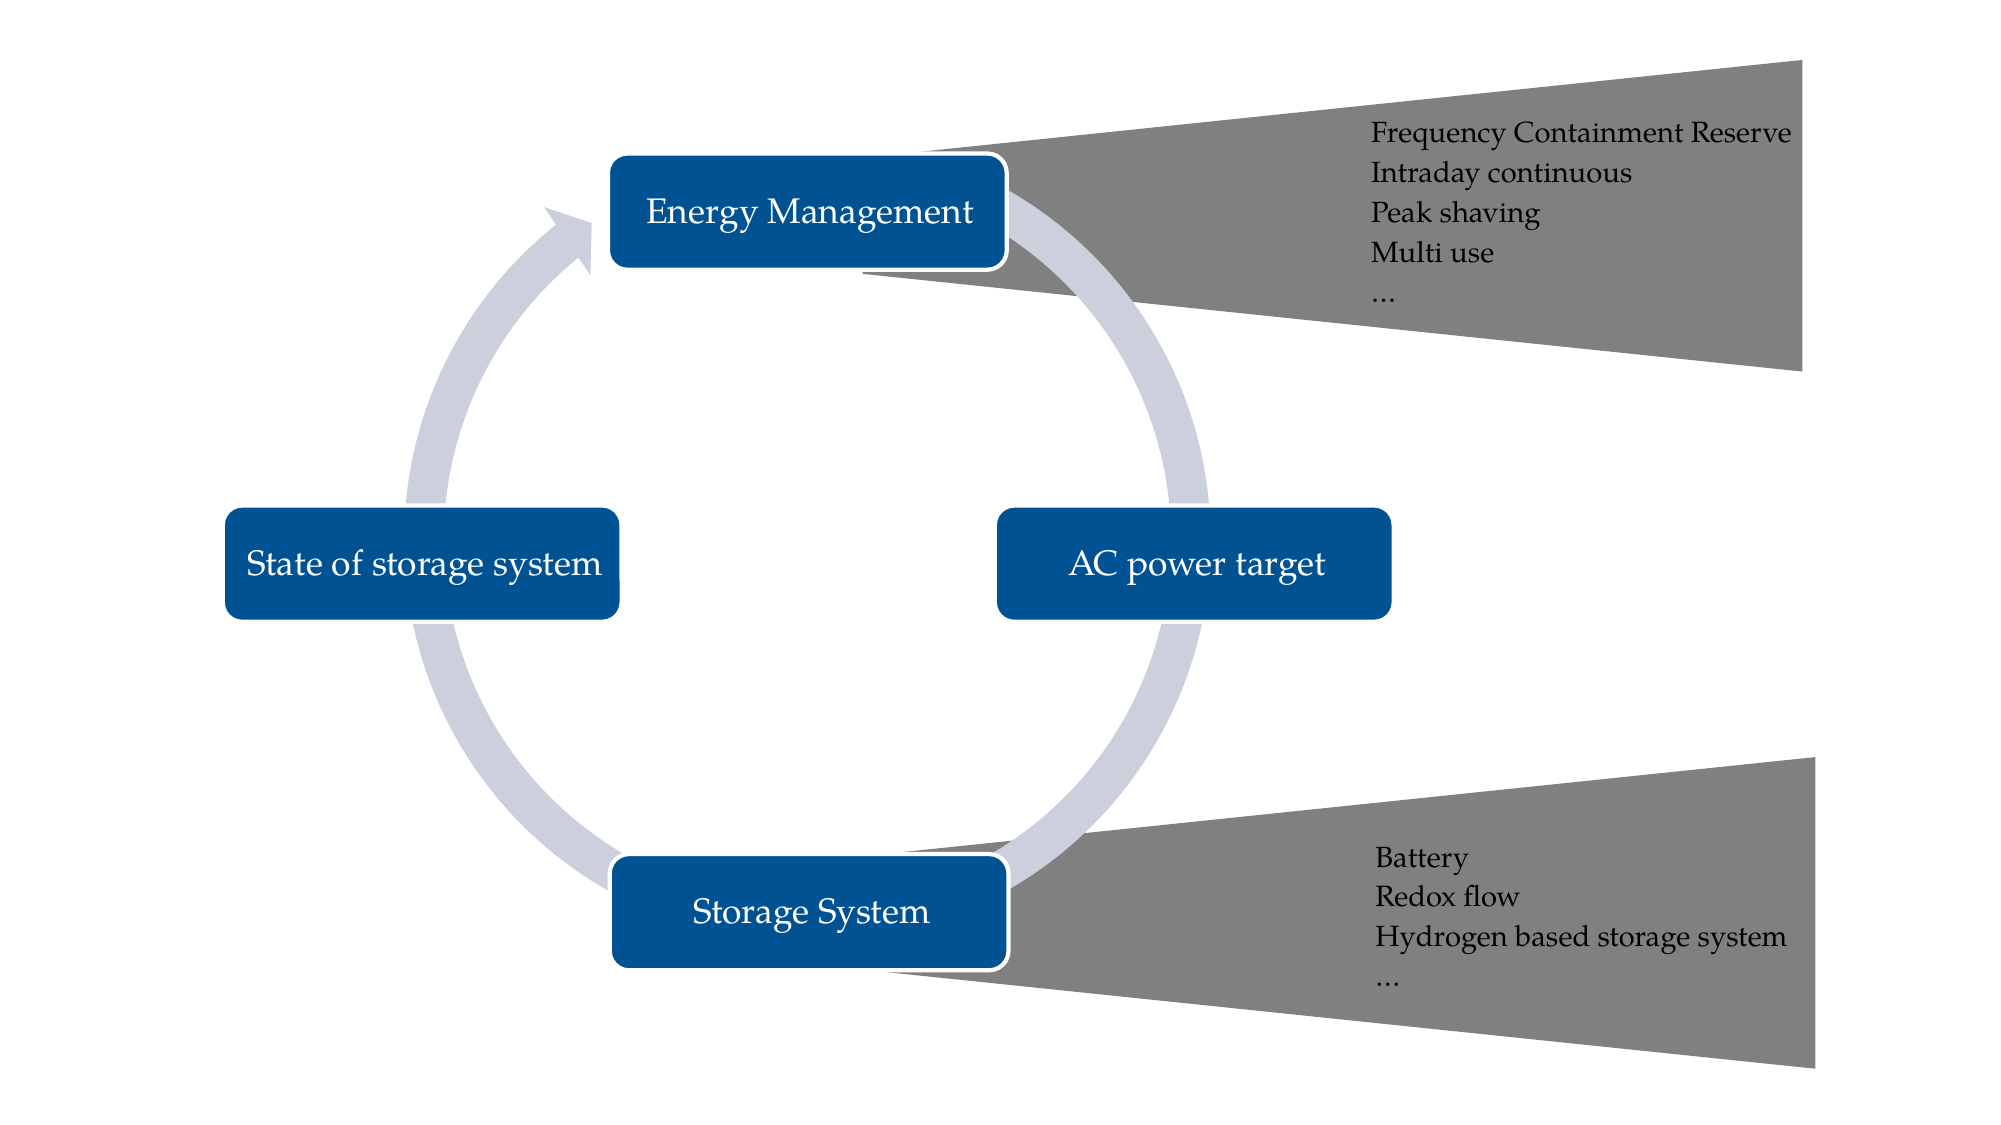

Energy Management
AC power target
Storage System
State of storage system
Frequency Containment Reserve
Intraday continuous
Peak shaving
Multi use
…

Battery
Redox flow
Hydrogen based storage system
…